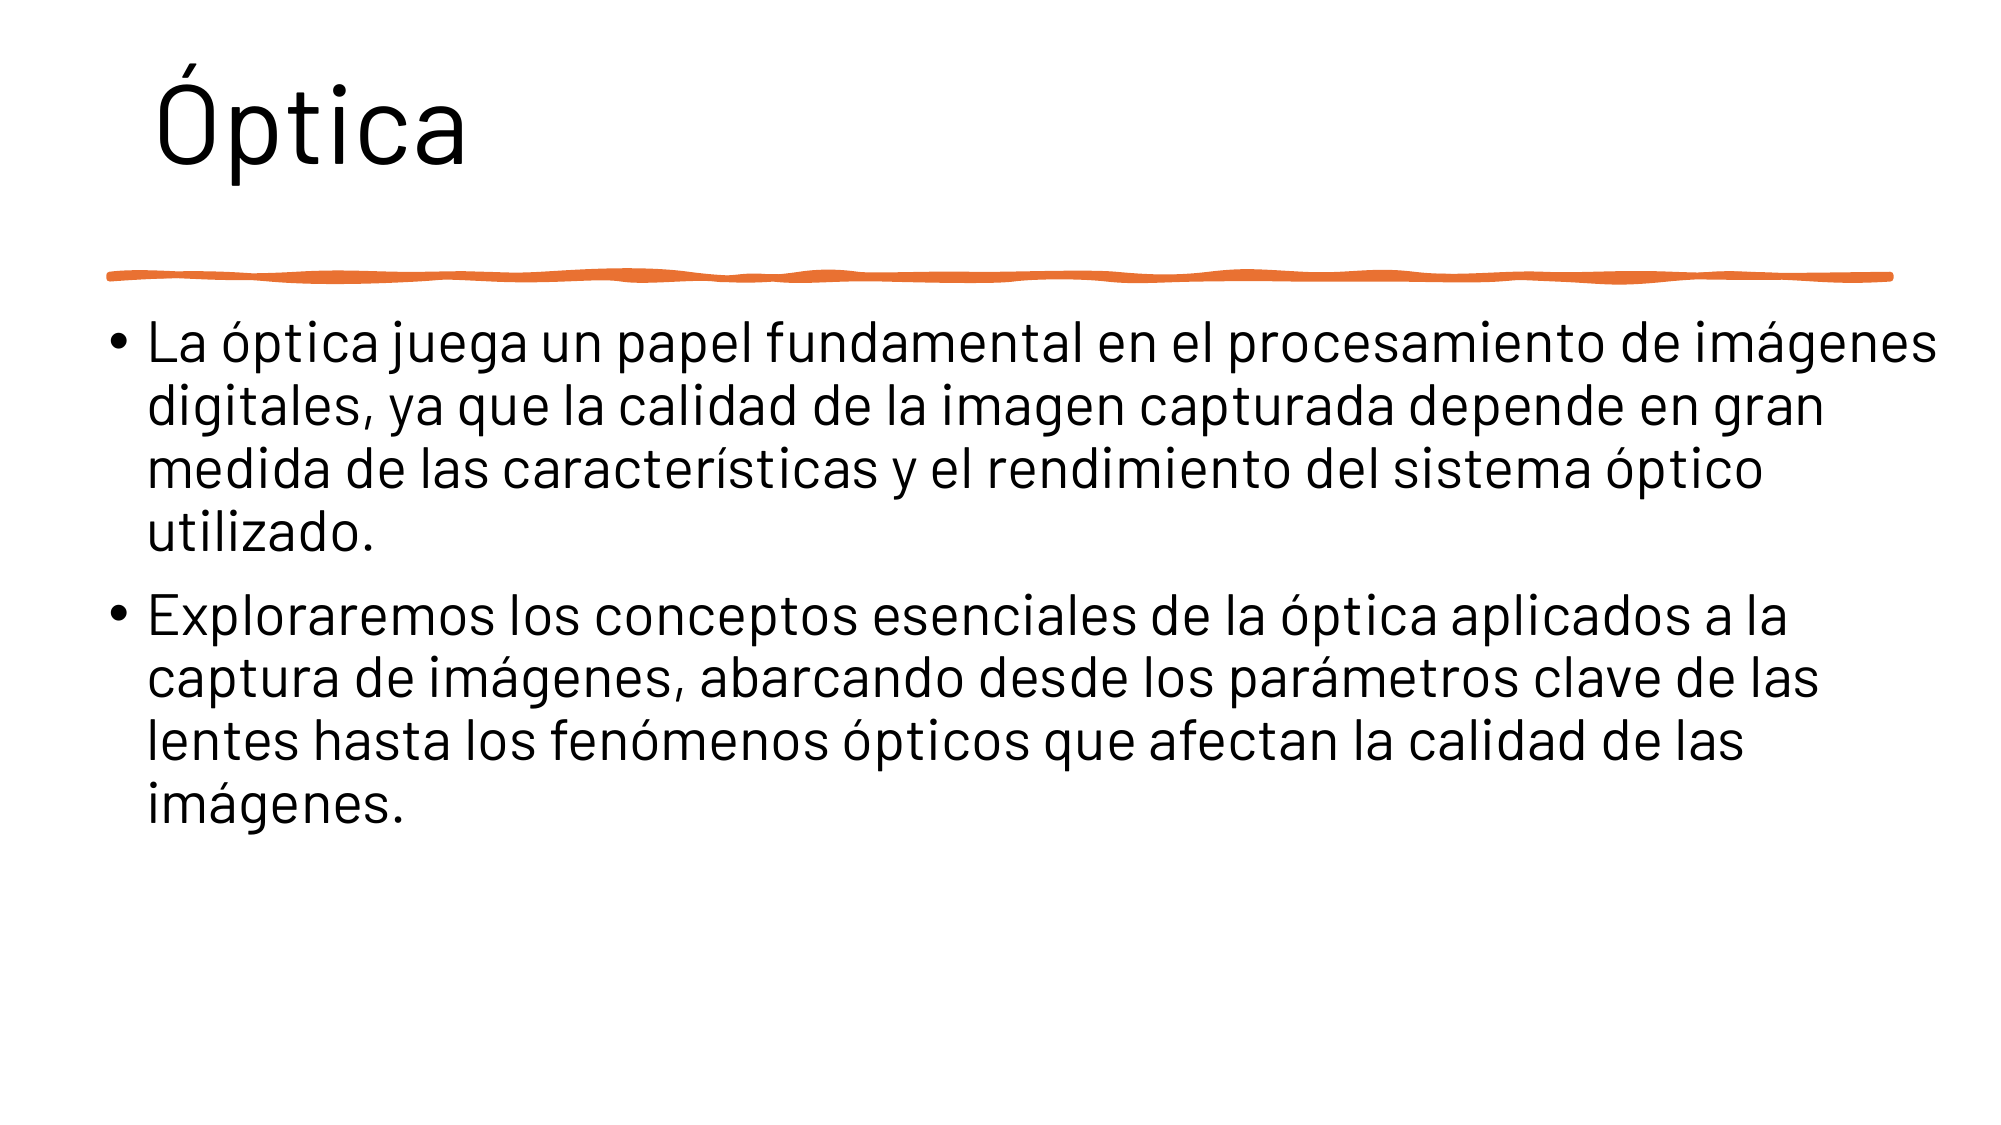

# Óptica

La óptica juega un papel fundamental en el procesamiento de imágenes digitales, ya que la calidad de la imagen capturada depende en gran medida de las características y el rendimiento del sistema óptico utilizado.
Exploraremos los conceptos esenciales de la óptica aplicados a la captura de imágenes, abarcando desde los parámetros clave de las lentes hasta los fenómenos ópticos que afectan la calidad de las imágenes.